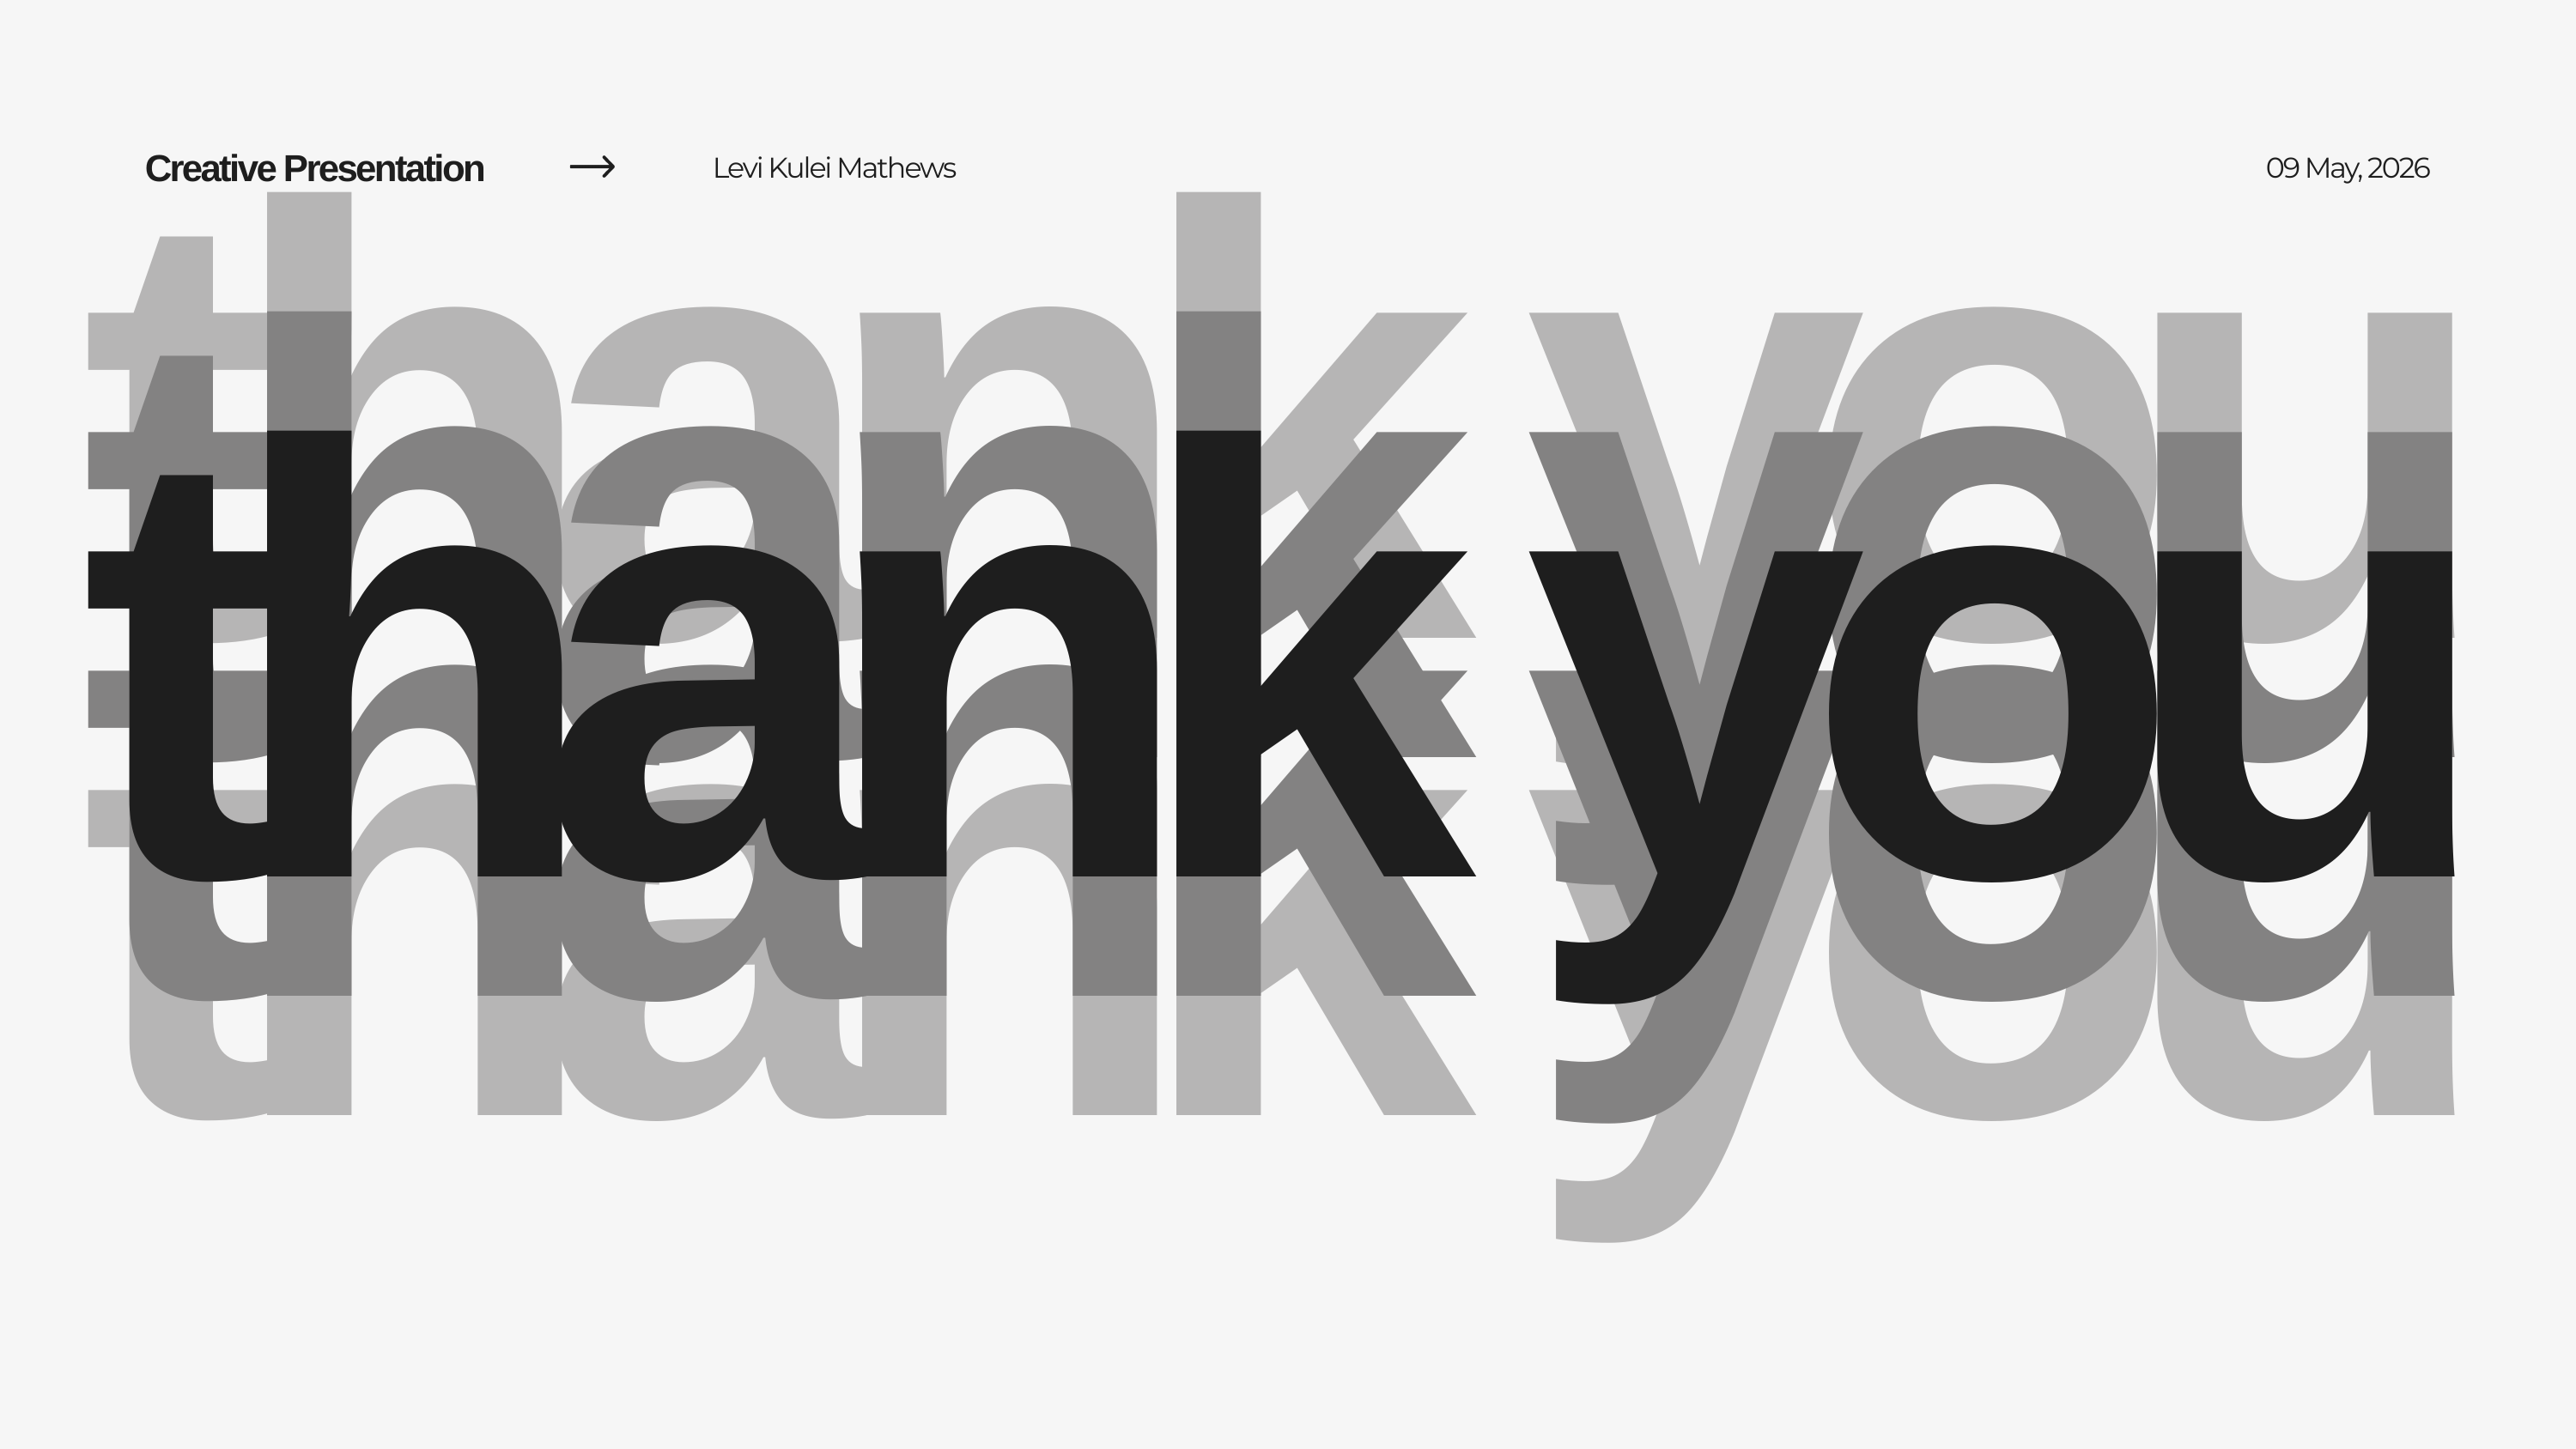

Creative Presentation
Levi Kulei Mathews
09 May, 2026

thank you
thank you
thank you
thank you
thank you